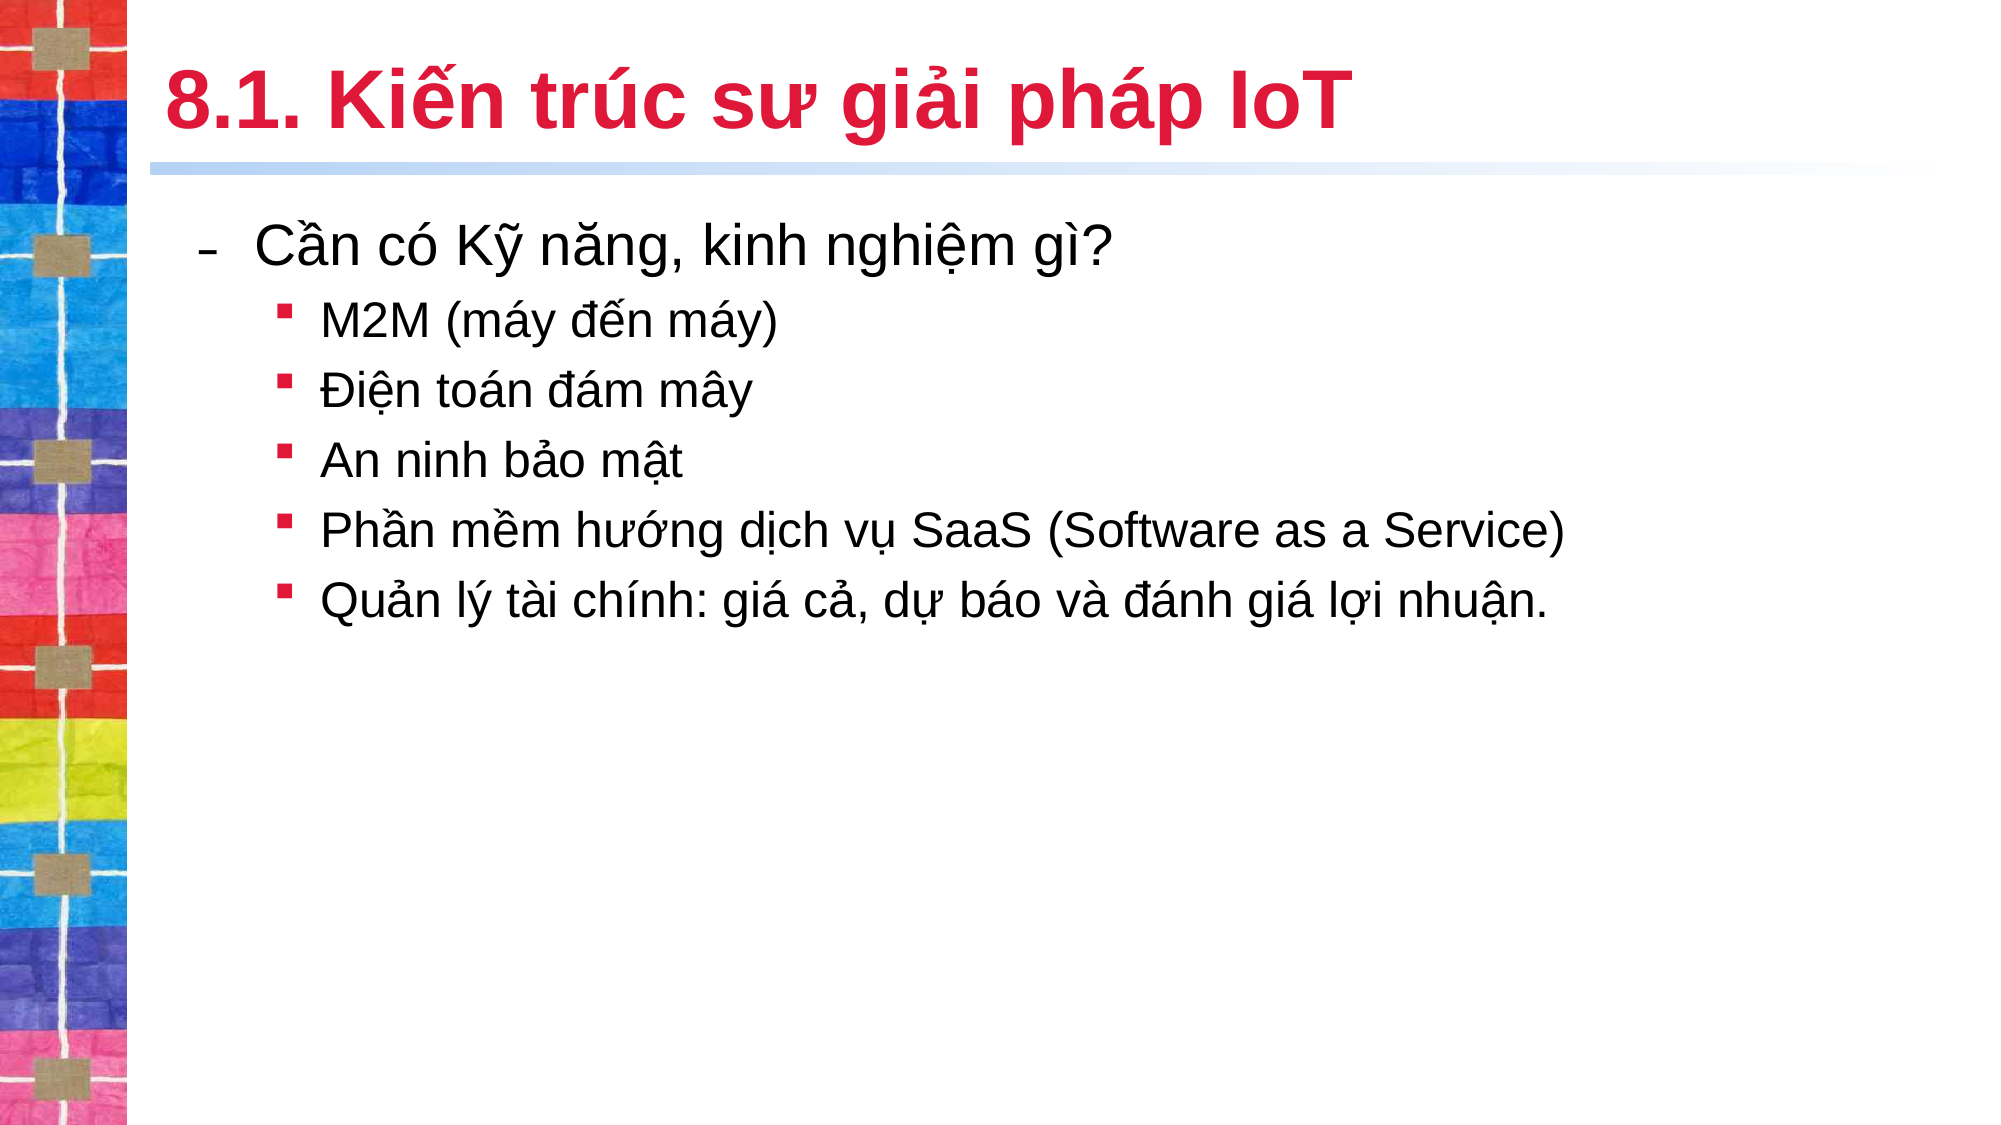

# 8.1. Kiến trúc sư giải pháp IoT
Cần có Kỹ năng, kinh nghiệm gì?
M2M (máy đến máy)
Điện toán đám mây
An ninh bảo mật
Phần mềm hướng dịch vụ SaaS (Software as a Service)
Quản lý tài chính: giá cả, dự báo và đánh giá lợi nhuận.